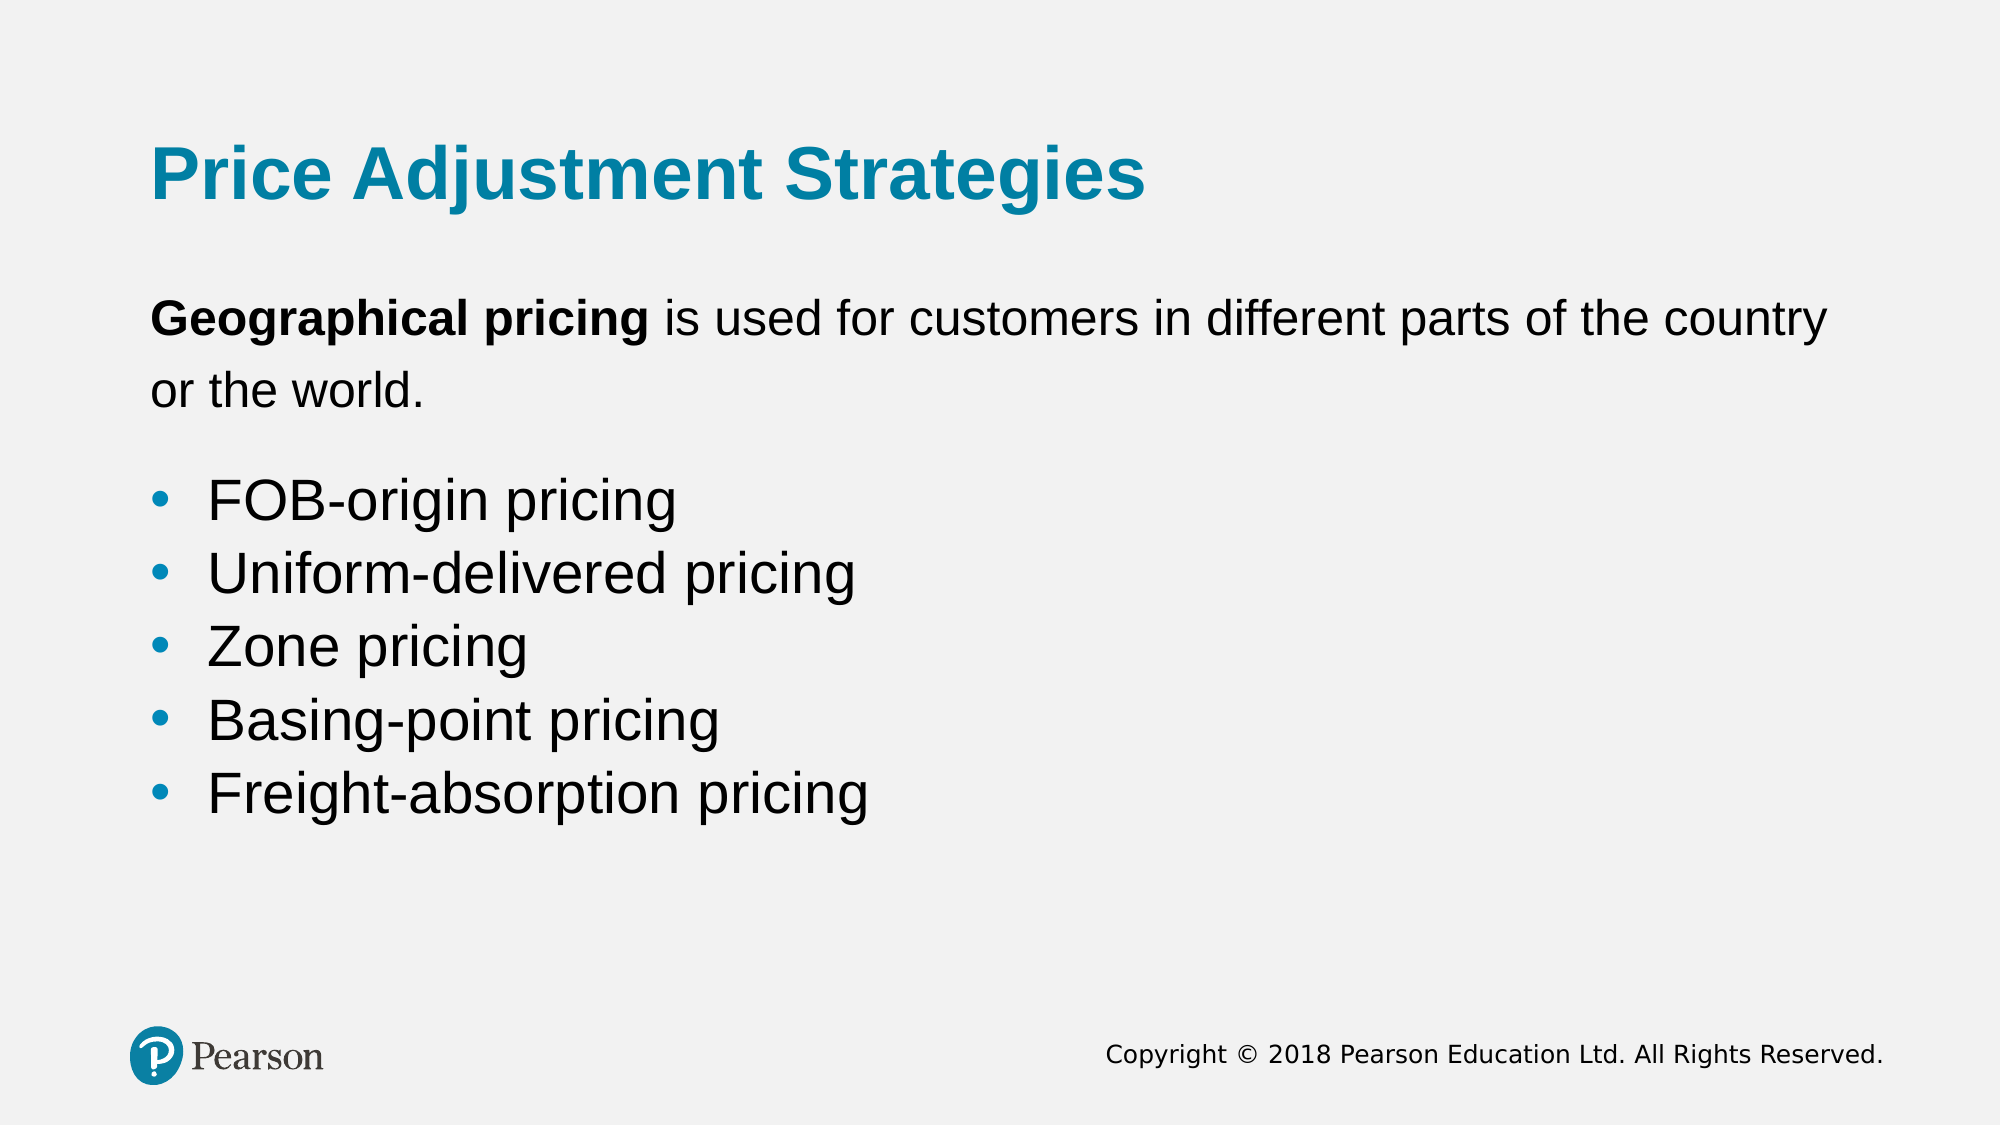

# Price Adjustment Strategies
Geographical pricing is used for customers in different parts of the country or the world.

FOB-origin pricing
Uniform-delivered pricing
Zone pricing
Basing-point pricing
Freight-absorption pricing